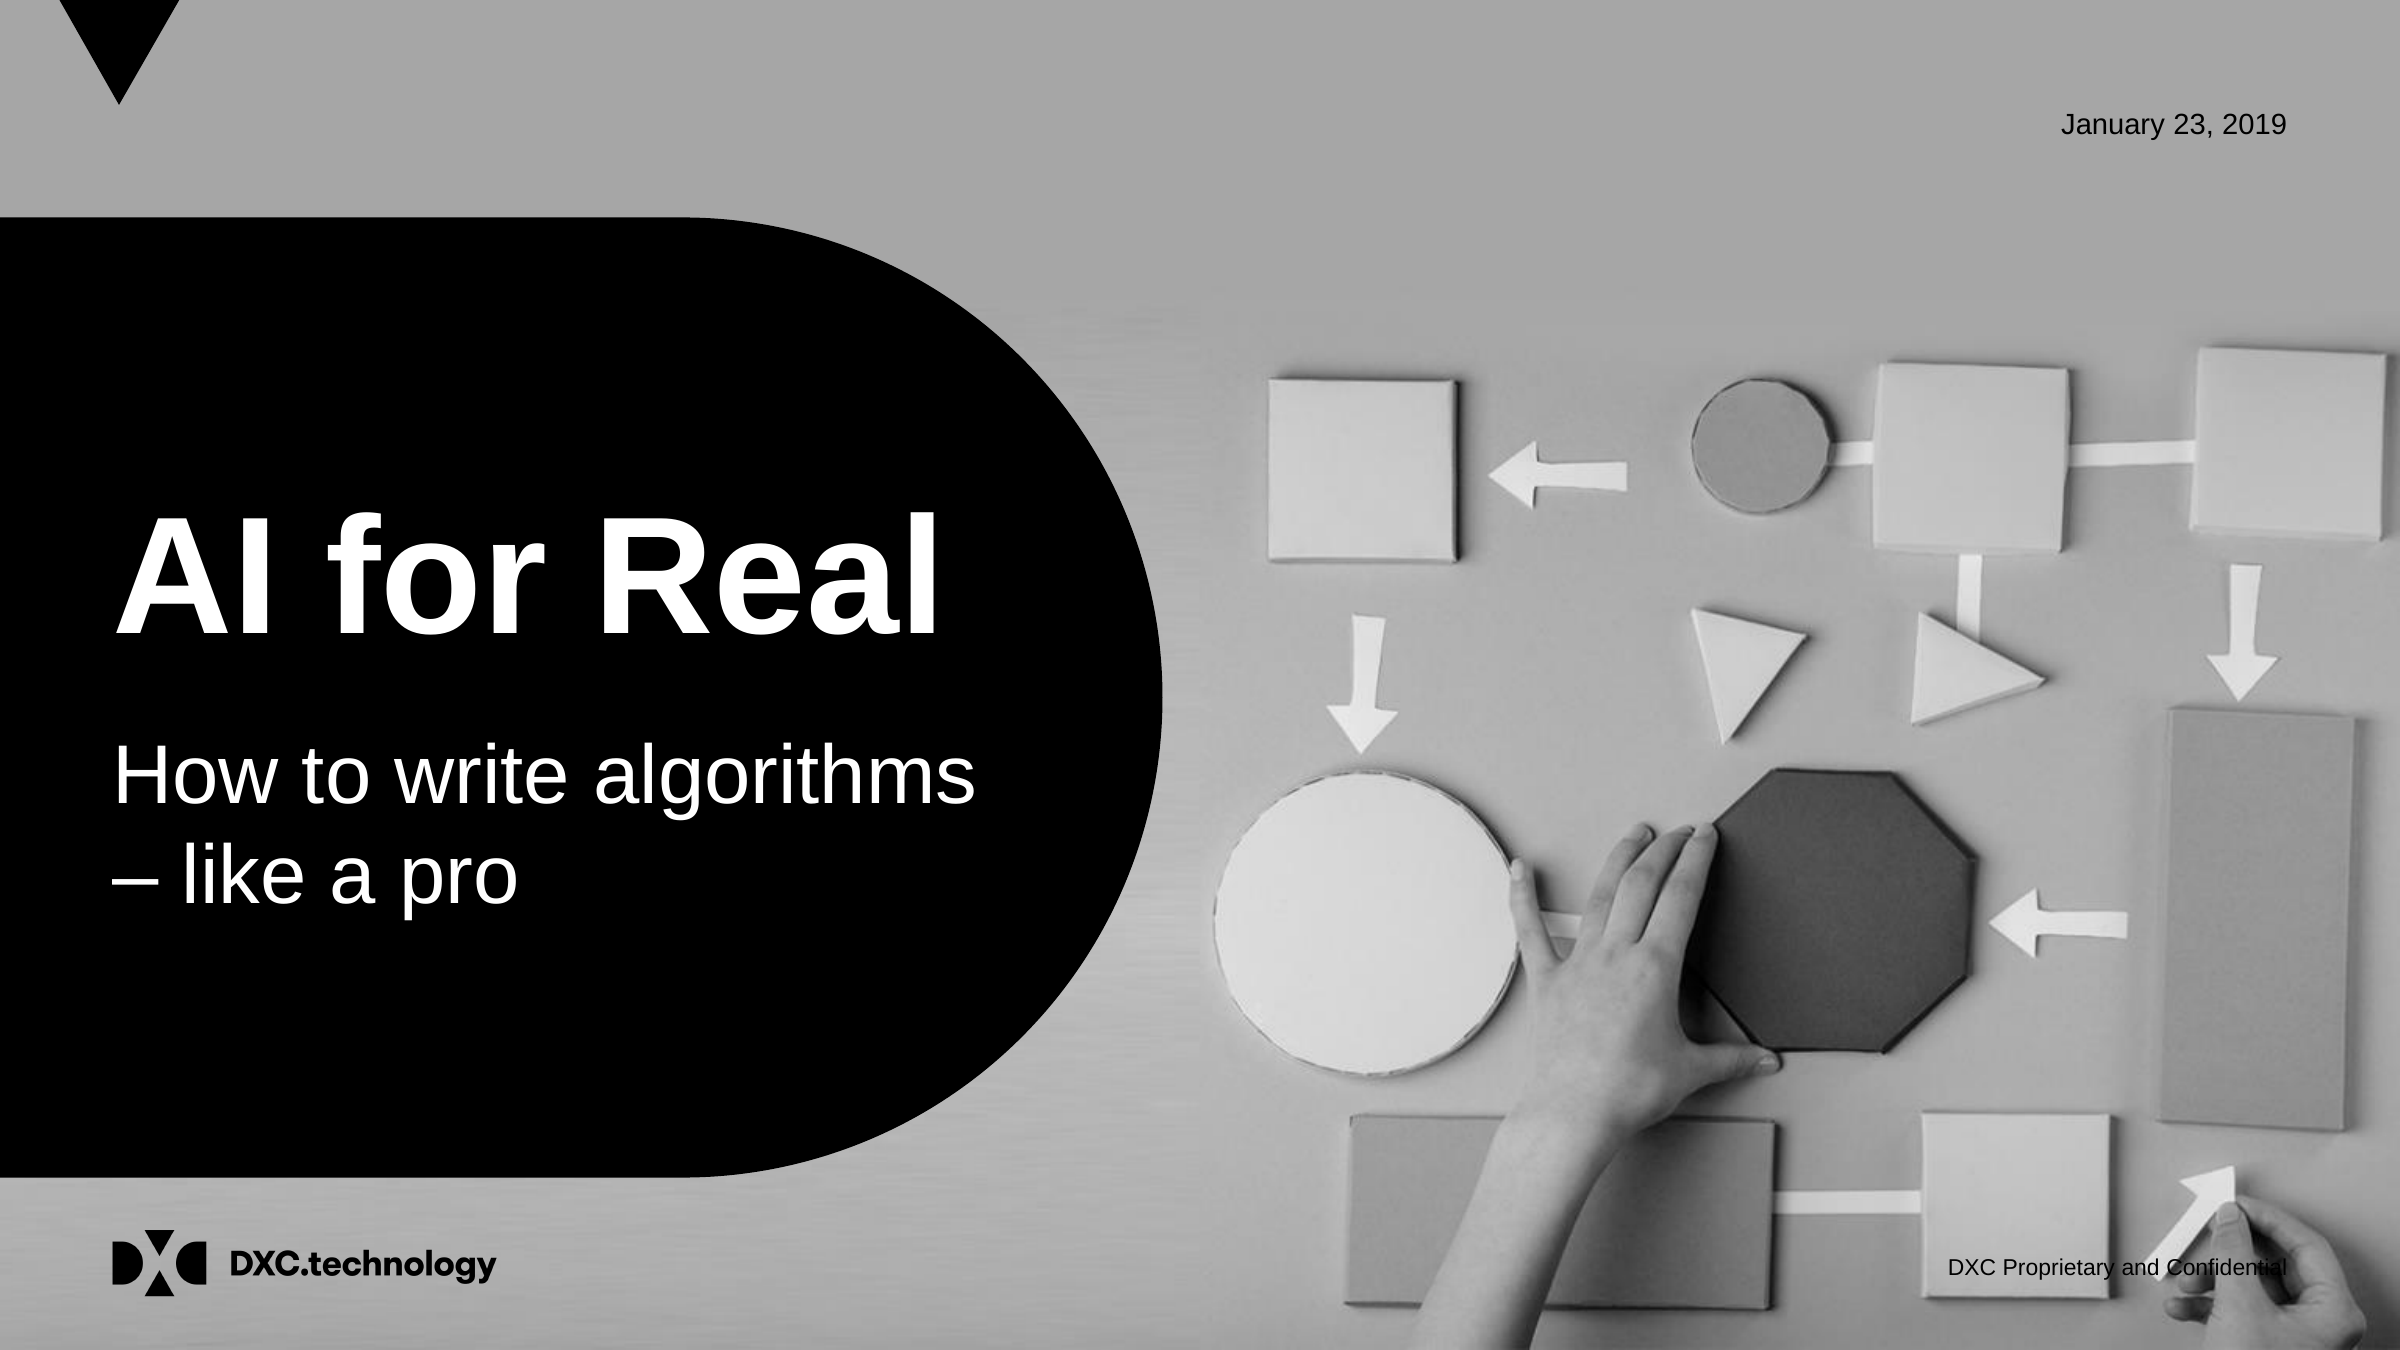

2nd cover option
# AI for Real

How to write algorithms – like a pro